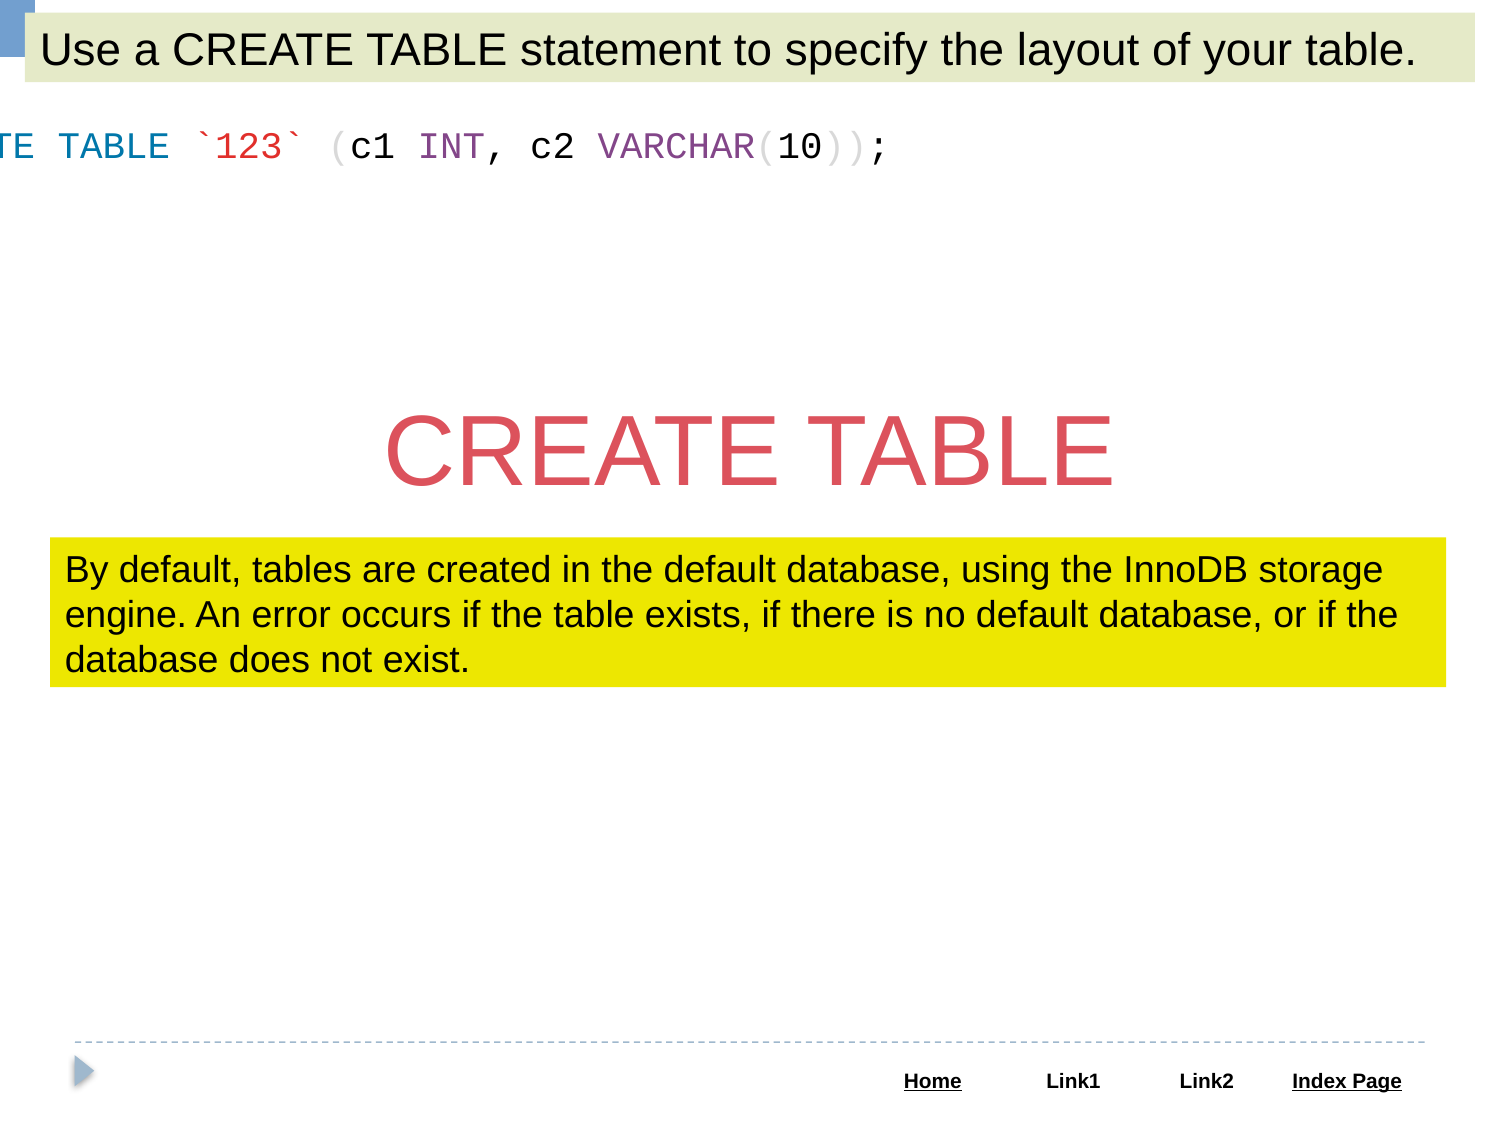

Use a CREATE TABLE statement to specify the layout of your table.
CREATE TABLE `123` (c1 INT, c2 VARCHAR(10));
CREATE TABLE
By default, tables are created in the default database, using the InnoDB storage engine. An error occurs if the table exists, if there is no default database, or if the database does not exist.